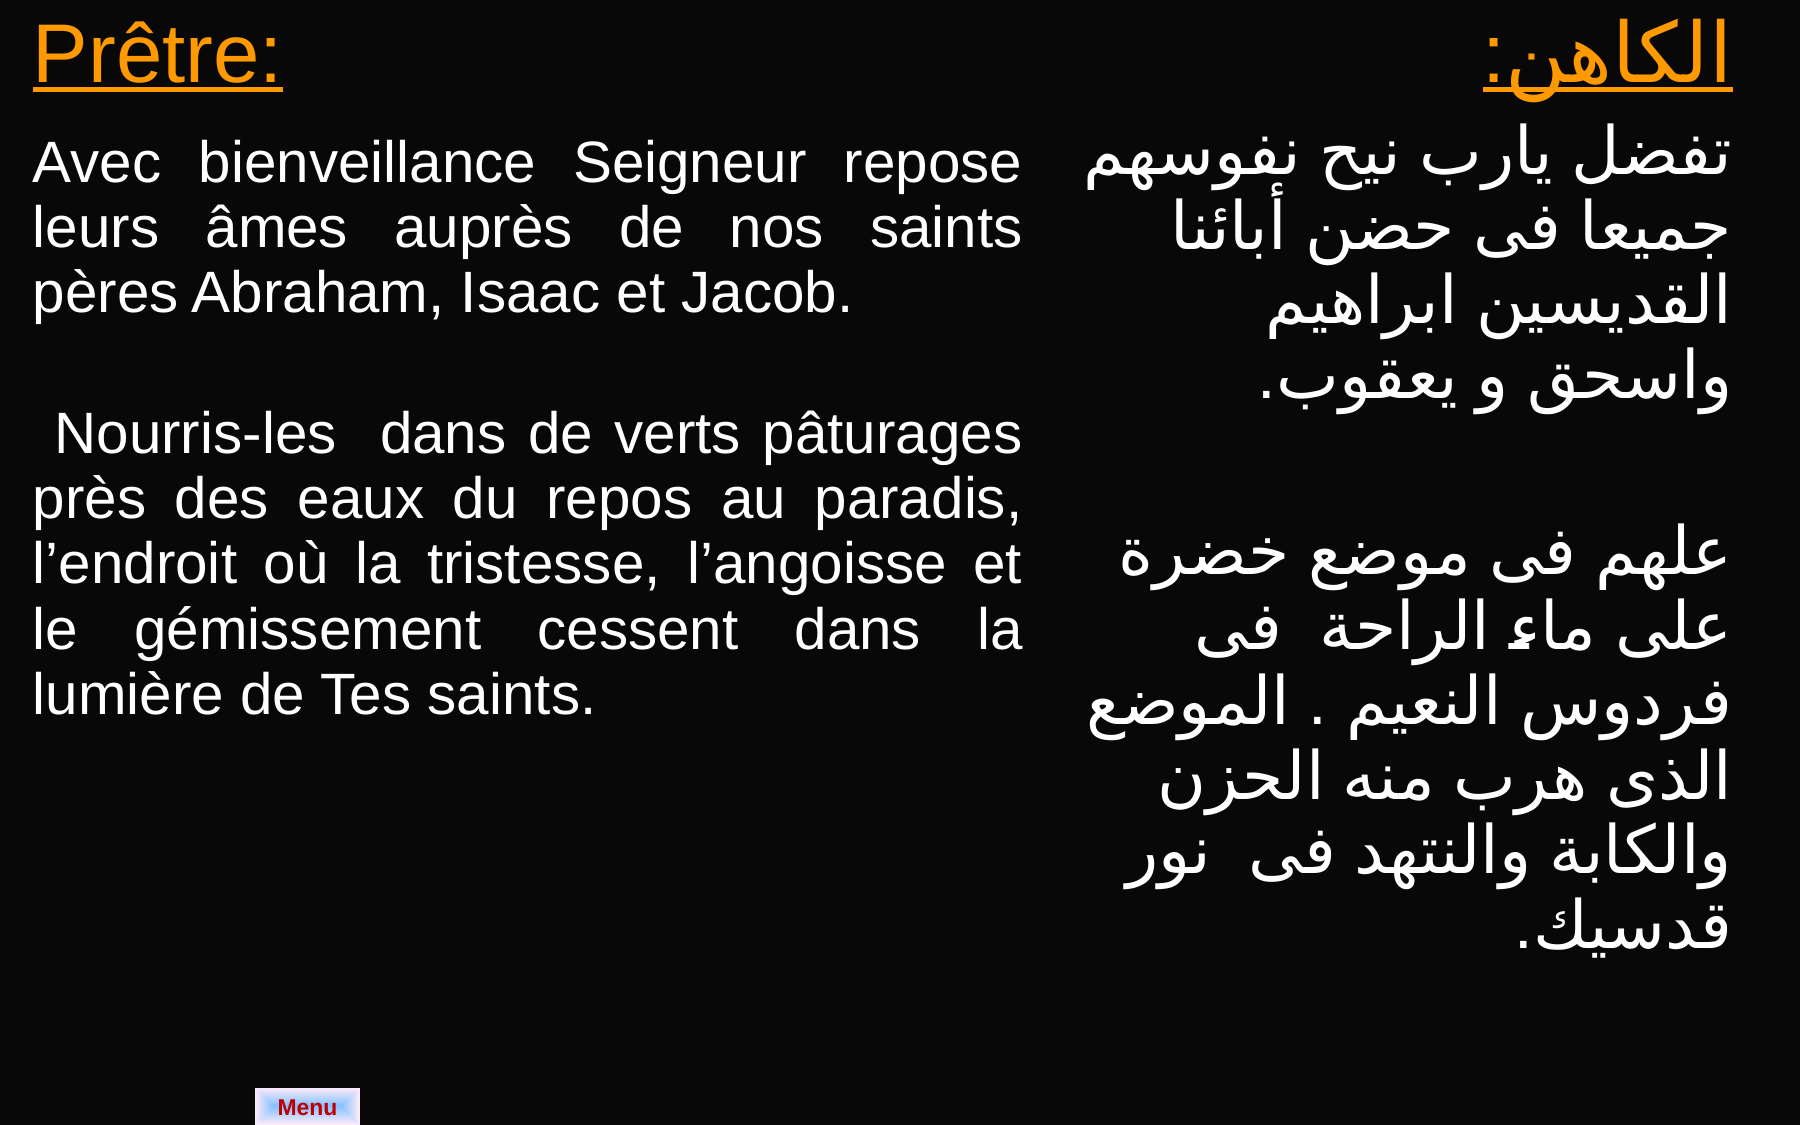

| Prêtre: Avec bienveillance Seigneur repose leurs âmes auprès de nos saints pères Abraham, Isaac et Jacob. Nourris-les dans de verts pâturages près des eaux du repos au paradis, l’endroit où la tristesse, l’angoisse et le gémissement cessent dans la lumière de Tes saints. | الكاهن: تفضل يارب نيح نفوسهم جميعا فى حضن أبائنا القديسين ابراهيم واسحق و يعقوب. علهم فى موضع خضرة على ماء الراحة فى فردوس النعيم . الموضع الذى هرب منه الحزن والكابة والنتهد فى نور قدسيك. |
| --- | --- |

Menu